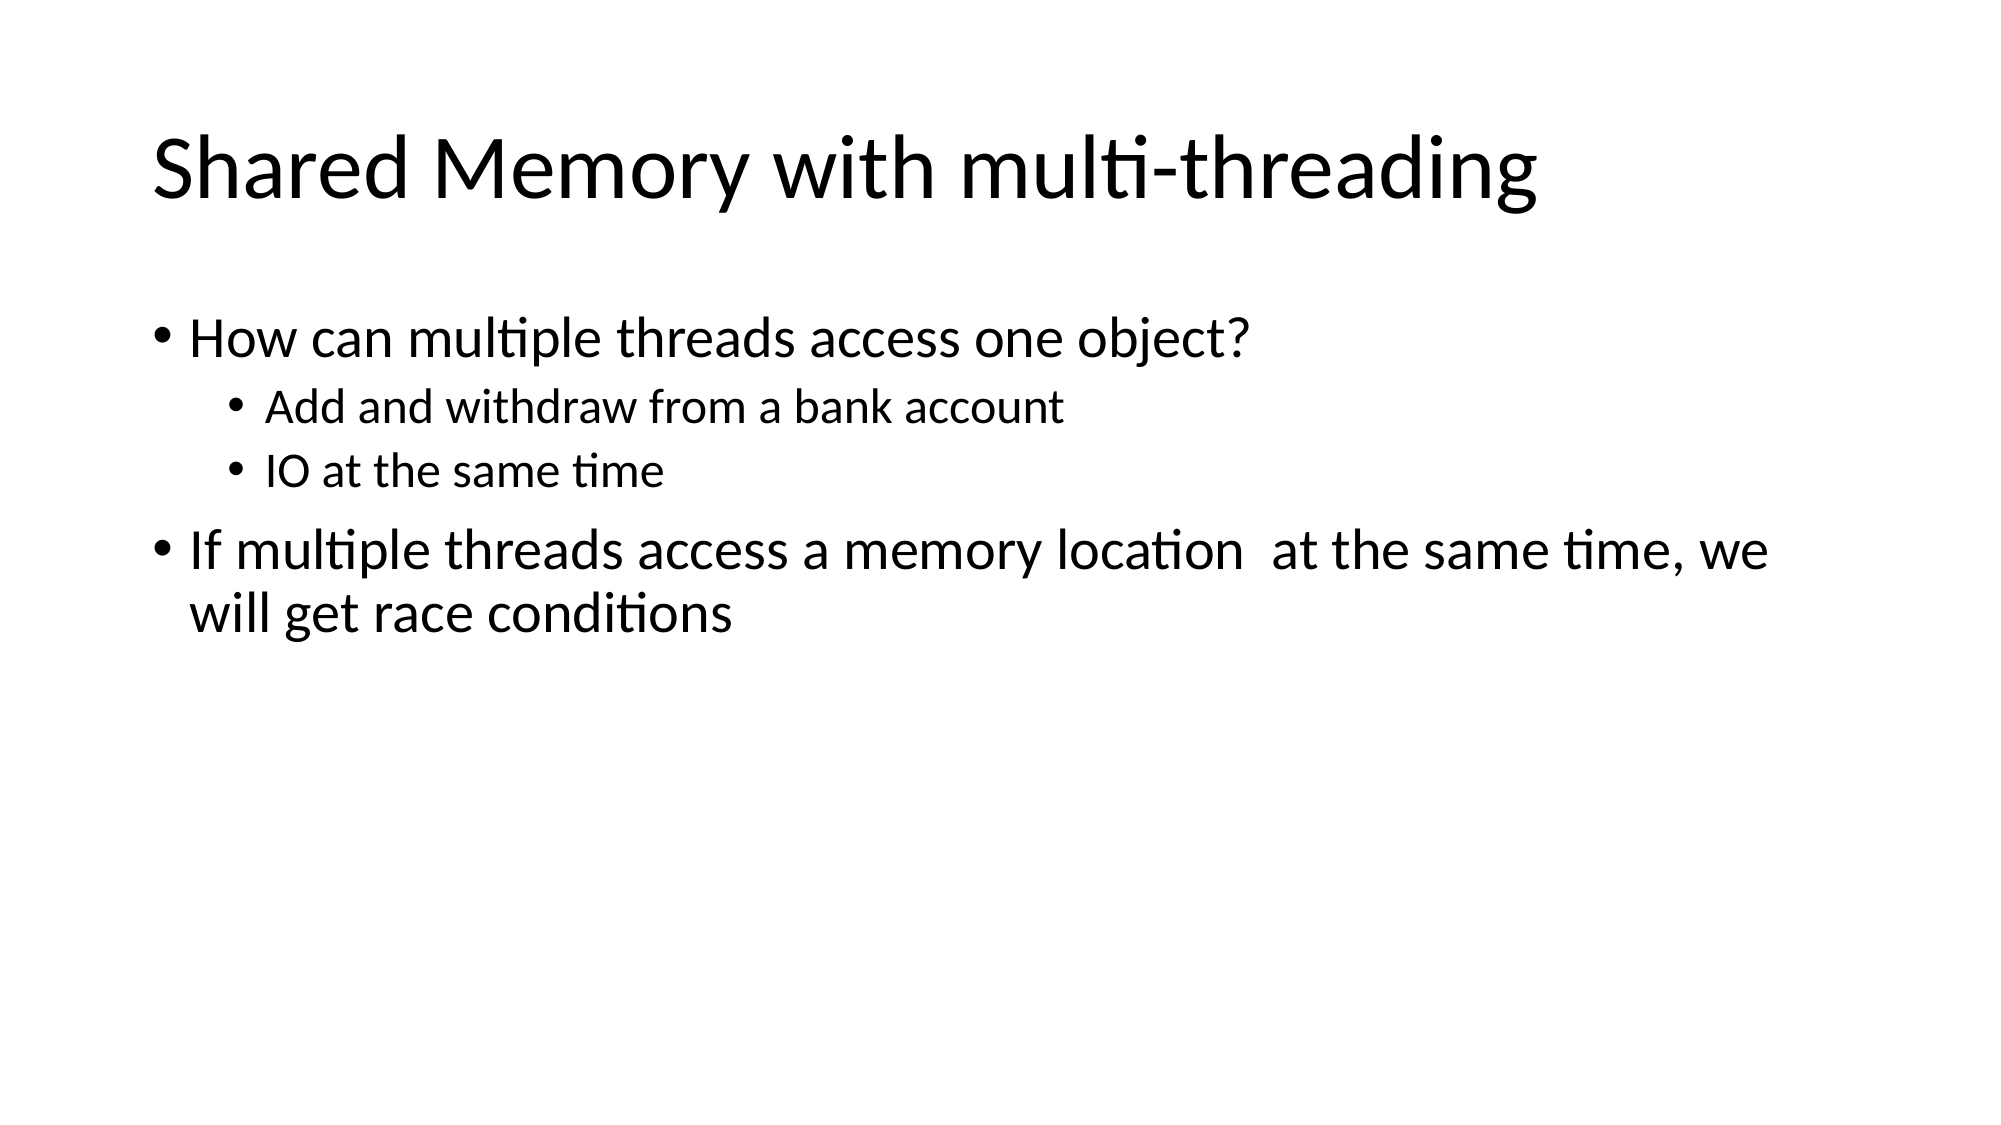

# Shared Memory with multi-threading
How can multiple threads access one object?
Add and withdraw from a bank account
IO at the same time
If multiple threads access a memory location  at the same time, we will get race conditions